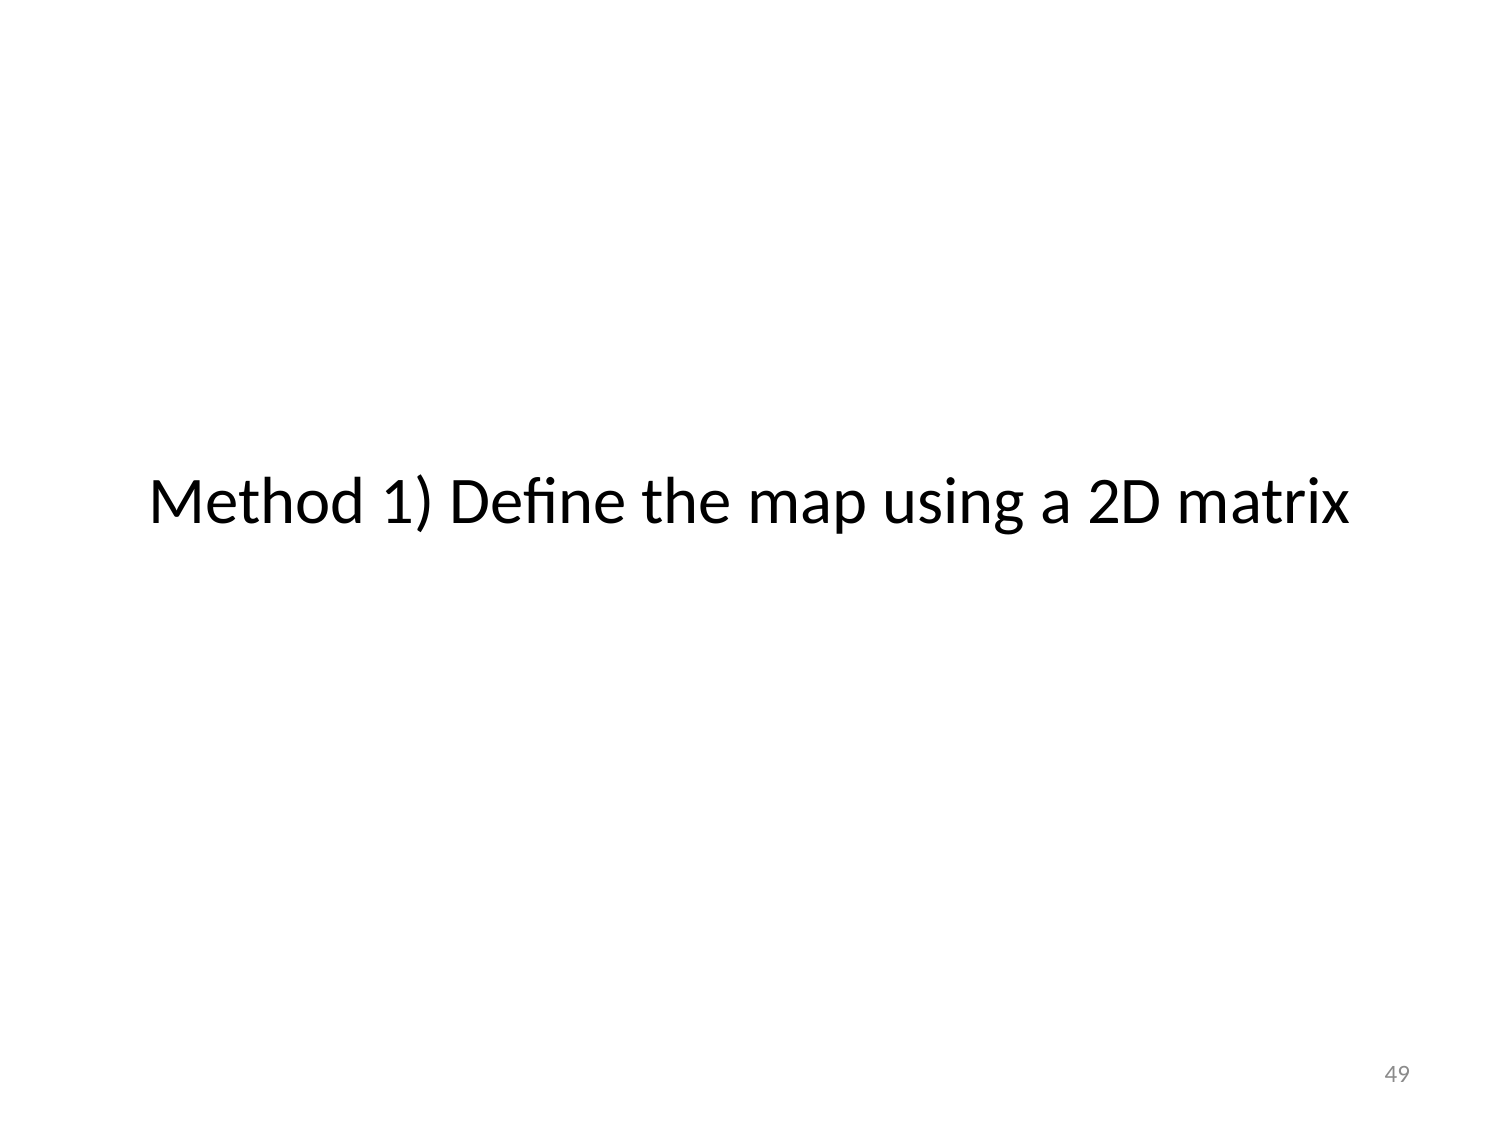

Method 1) Define the map using a 2D matrix
49